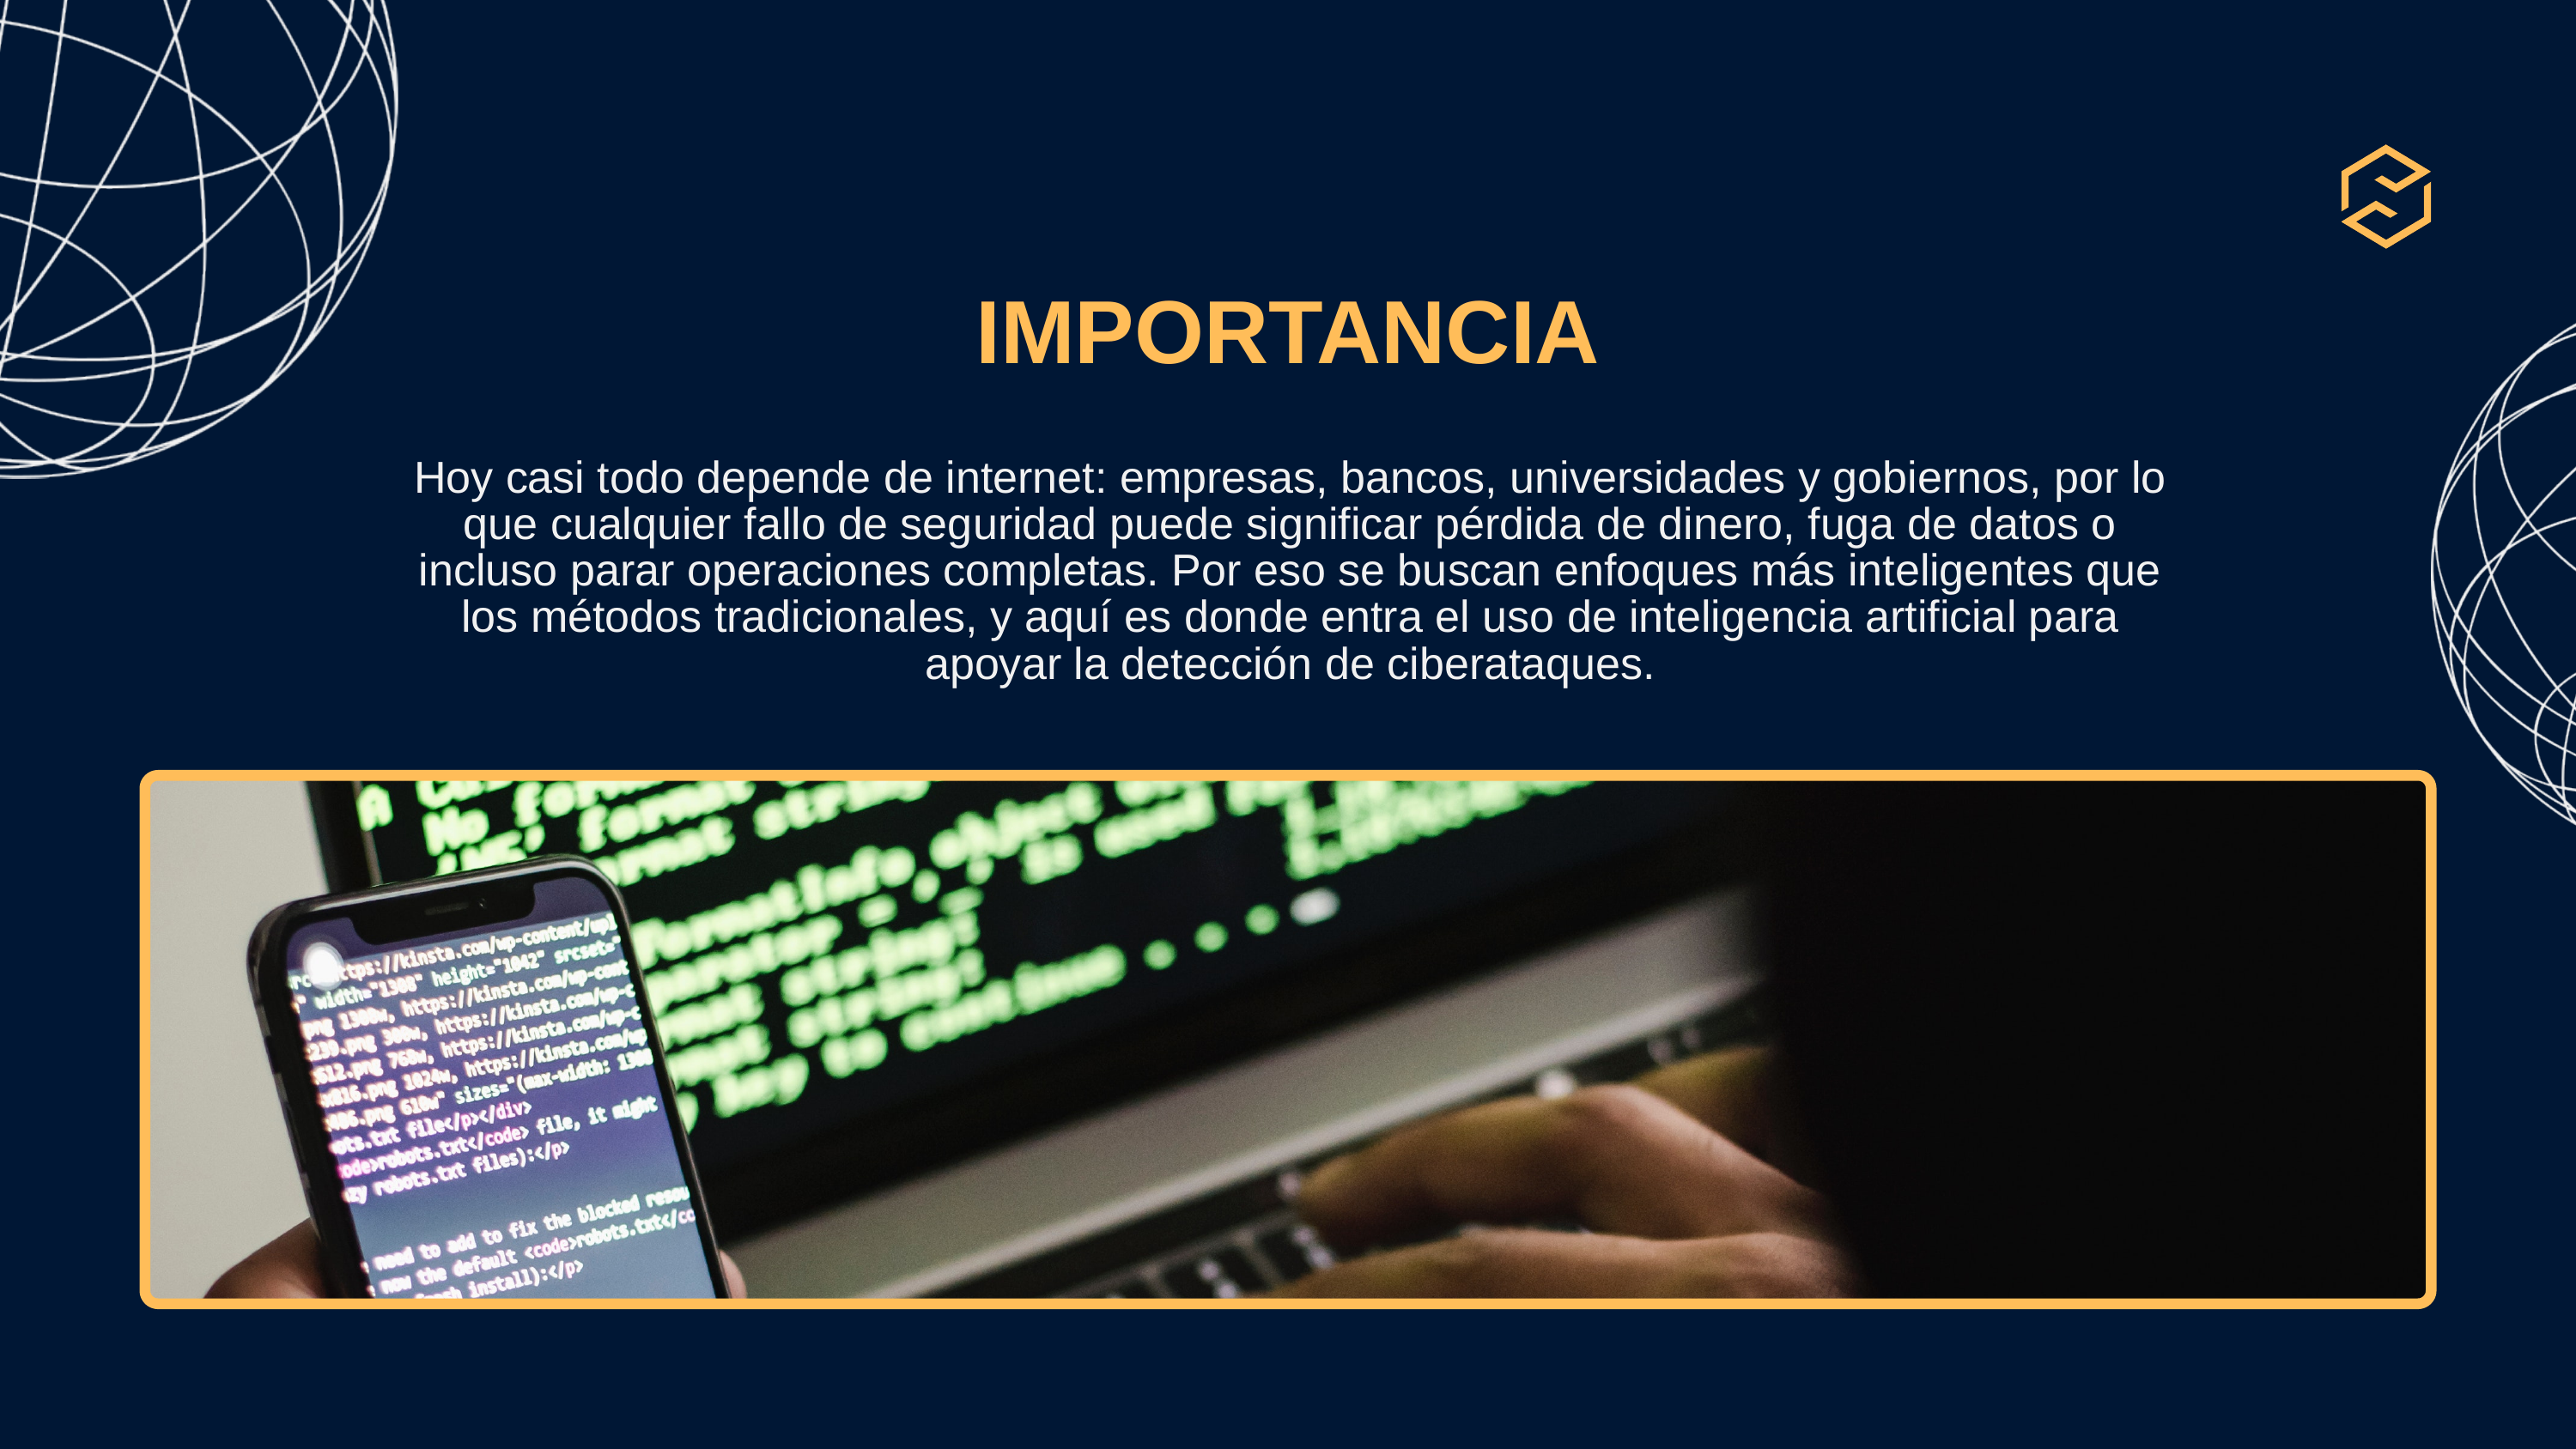

IMPORTANCIA
Hoy casi todo depende de internet: empresas, bancos, universidades y gobiernos, por lo que cualquier fallo de seguridad puede significar pérdida de dinero, fuga de datos o incluso parar operaciones completas. Por eso se buscan enfoques más inteligentes que los métodos tradicionales, y aquí es donde entra el uso de inteligencia artificial para apoyar la detección de ciberataques.